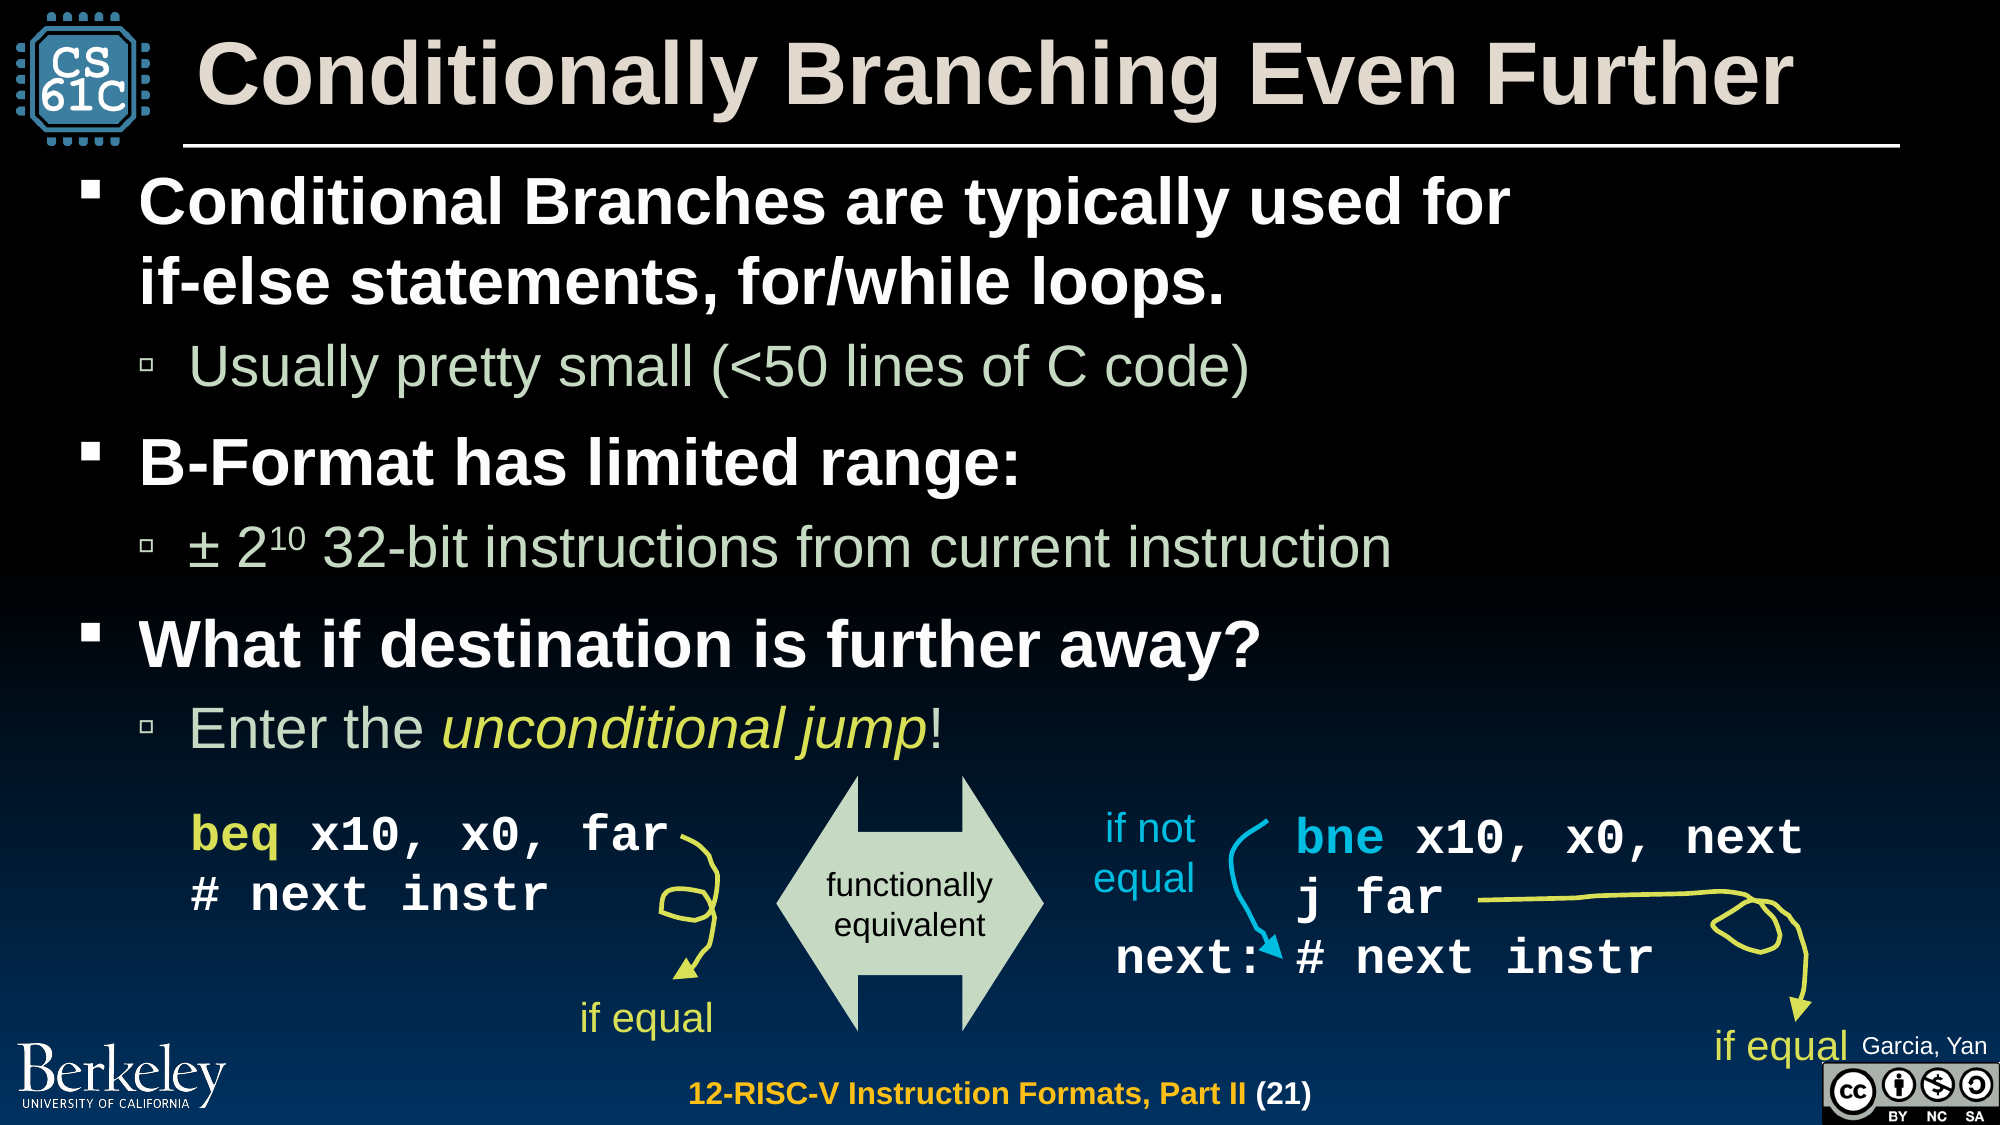

# Conditionally Branching Even Further
Conditional Branches are typically used for
if-else statements, for/while loops.
Usually pretty small (<50 lines of C code)
B-Format has limited range:
± 210 32-bit instructions from current instruction
What if destination is further away?
Enter the unconditional jump!

beq x10, x0, far
# next instr
if not equal
      bne x10, x0, next
      j far
next: # next instr

functionally equivalent

if equal
if equal